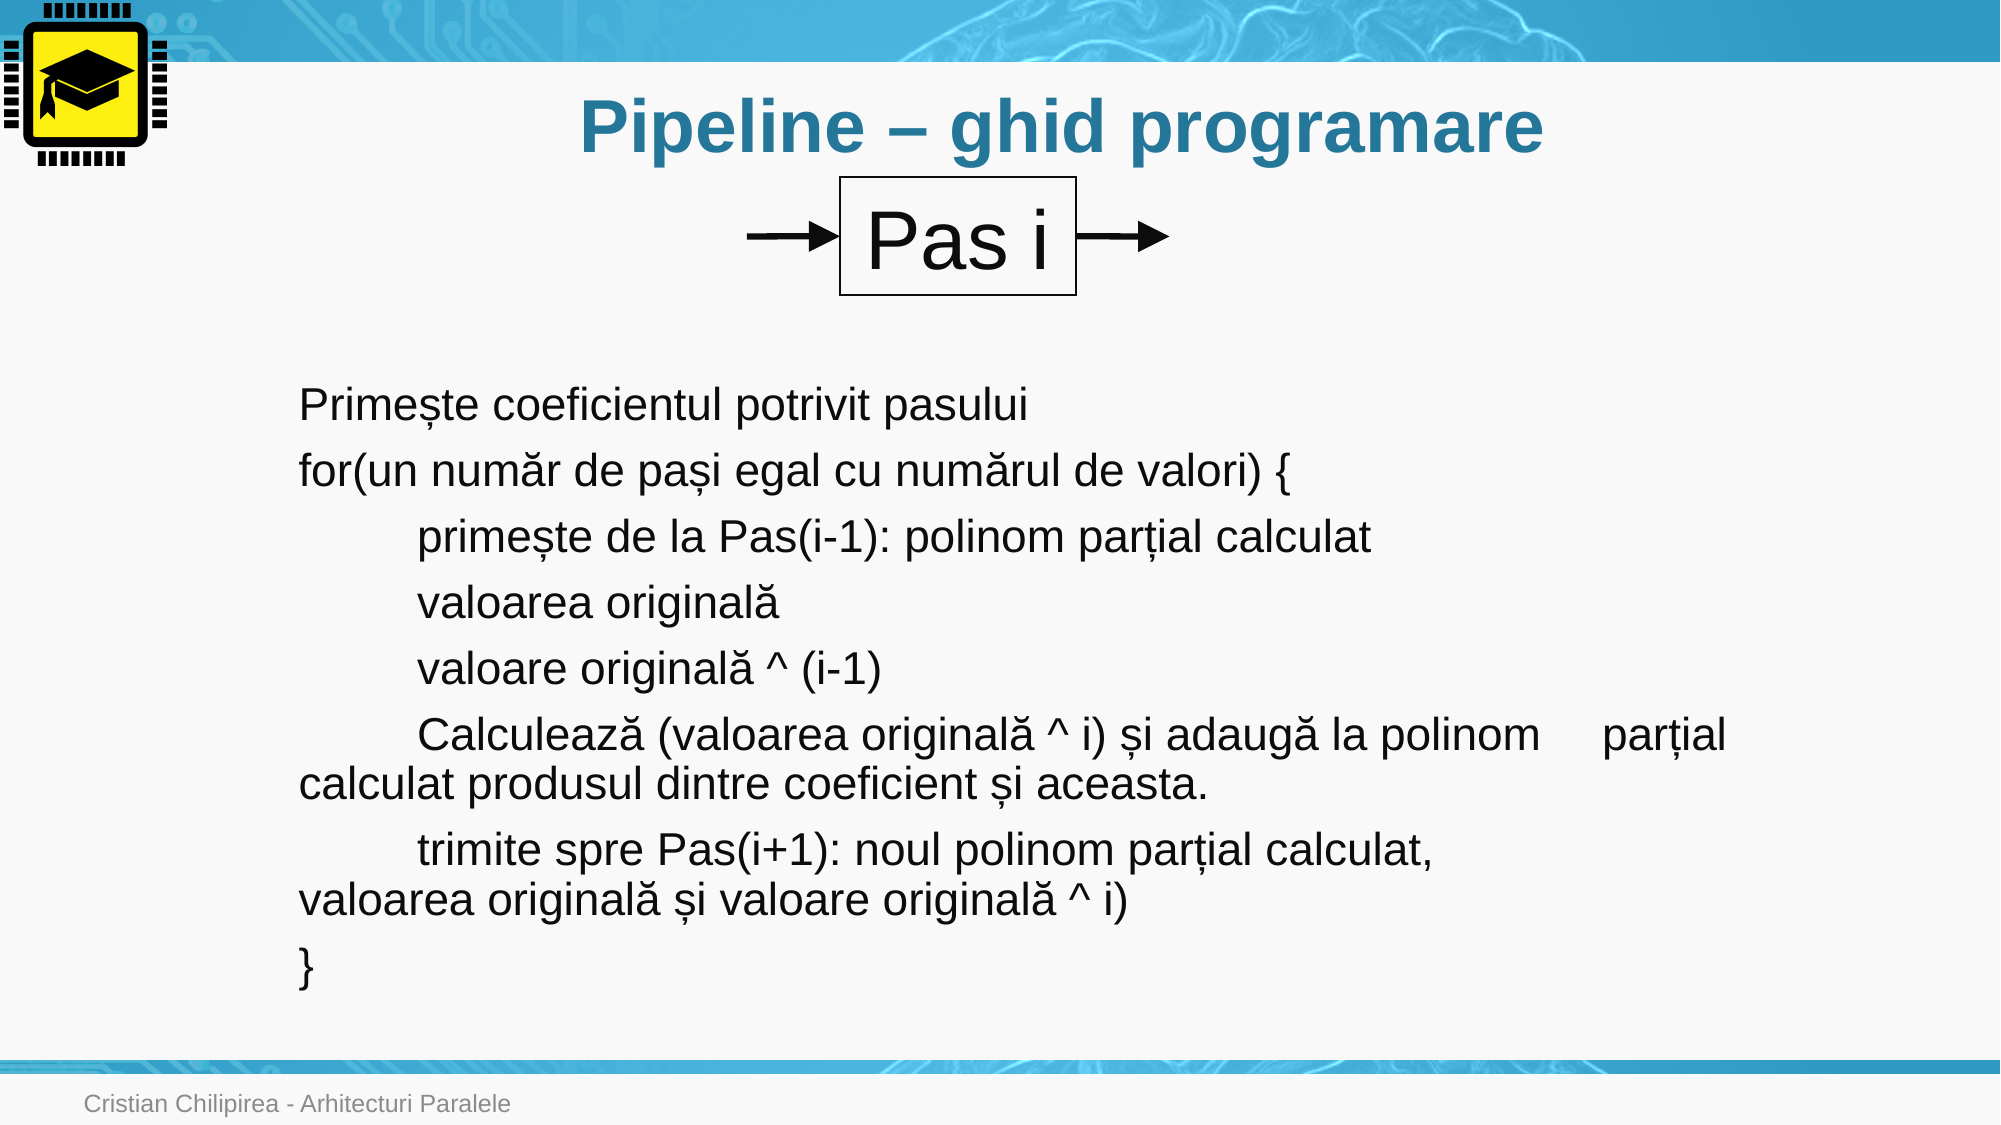

# Pipeline – ghid programare
Pas i
Primește coeficientul potrivit pasului
for(un număr de pași egal cu numărul de valori) {
	primește de la Pas(i-1): polinom parțial calculat
		valoarea originală
		valoare originală ^ (i-1)
	Calculează (valoarea originală ^ i) și adaugă la polinom 	parțial calculat produsul dintre coeficient și aceasta.
	trimite spre Pas(i+1): noul polinom parțial calculat, 			valoarea originală și valoare originală ^ i)
}
Cristian Chilipirea - Arhitecturi Paralele